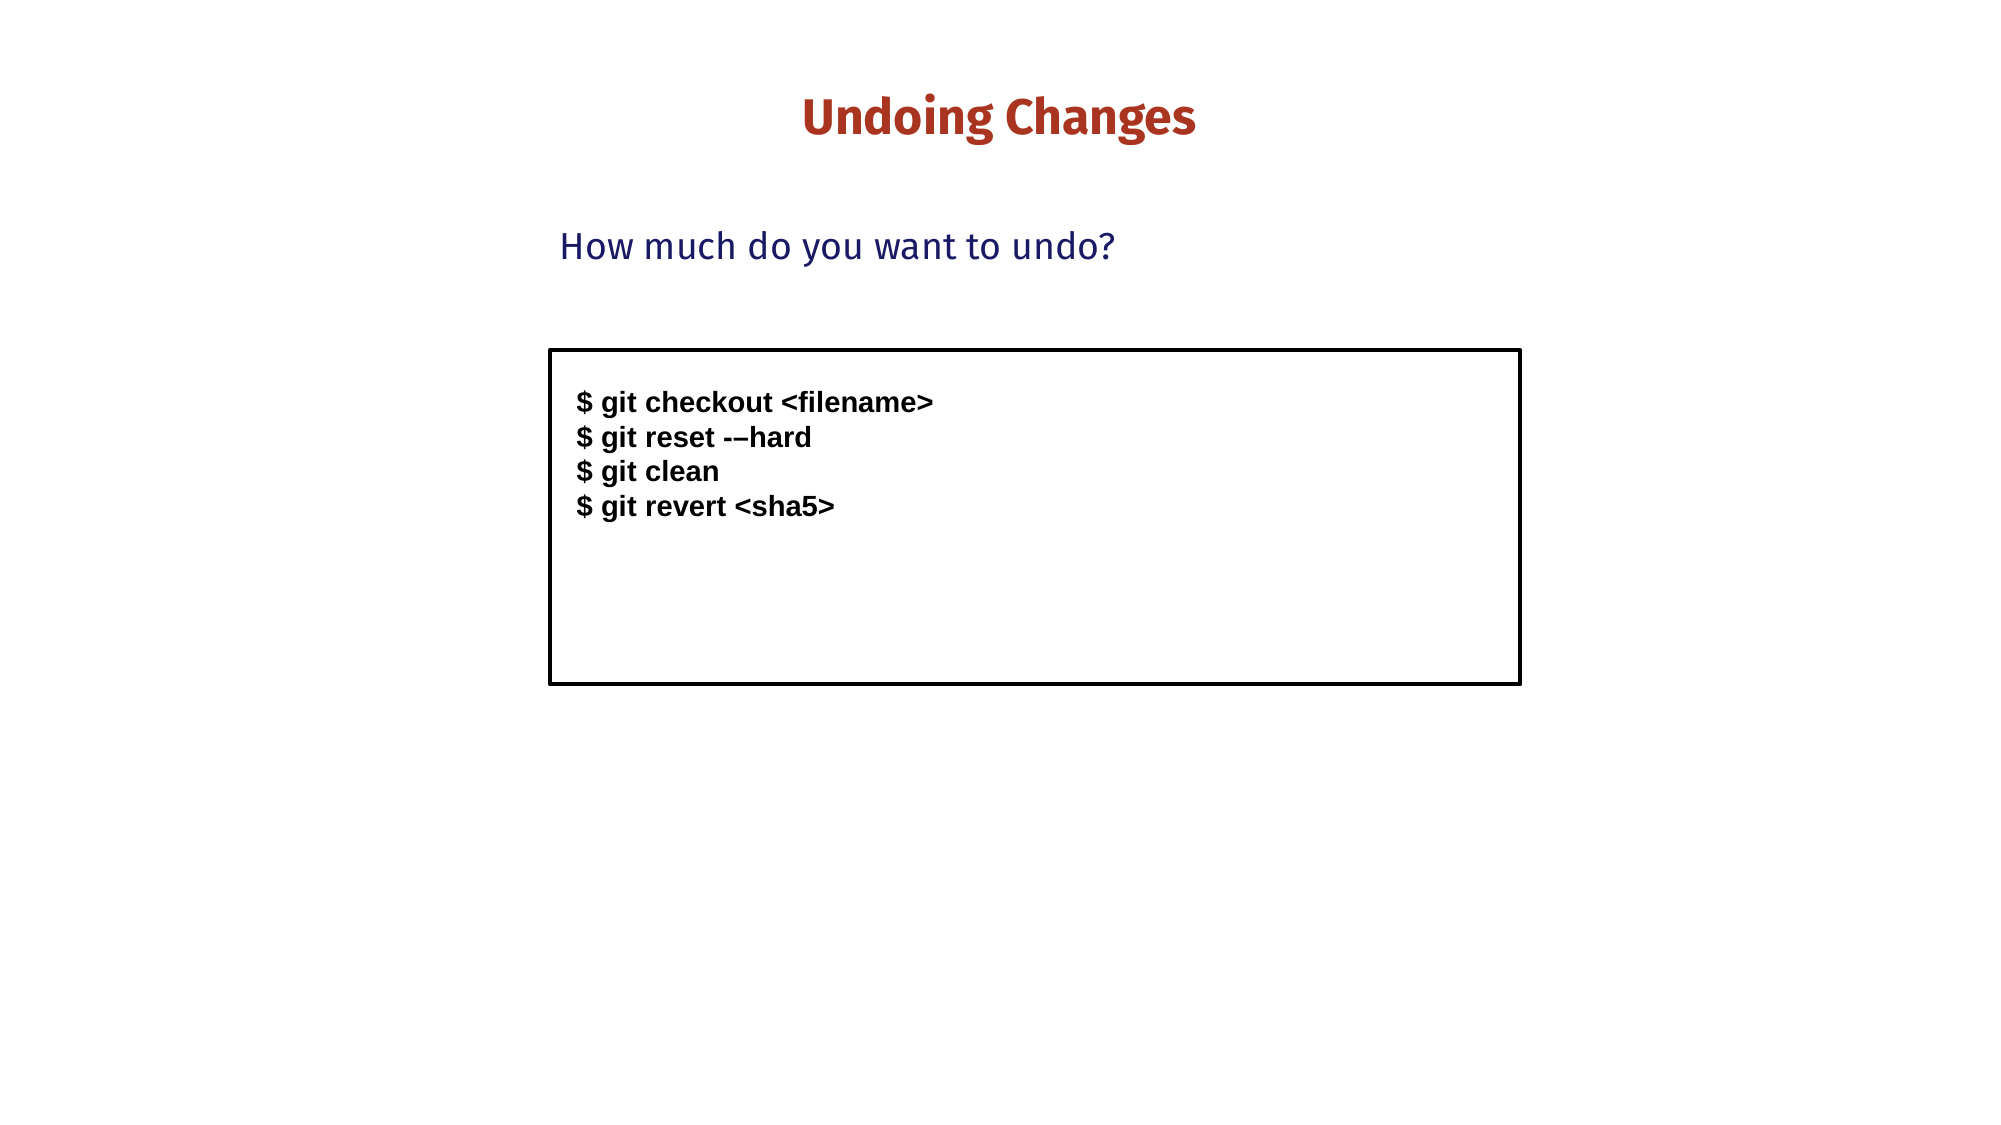

# Undoing Changes
How much do you want to undo?

$ git checkout <filename>
$ git reset -–hard
$ git clean
$ git revert <sha5>